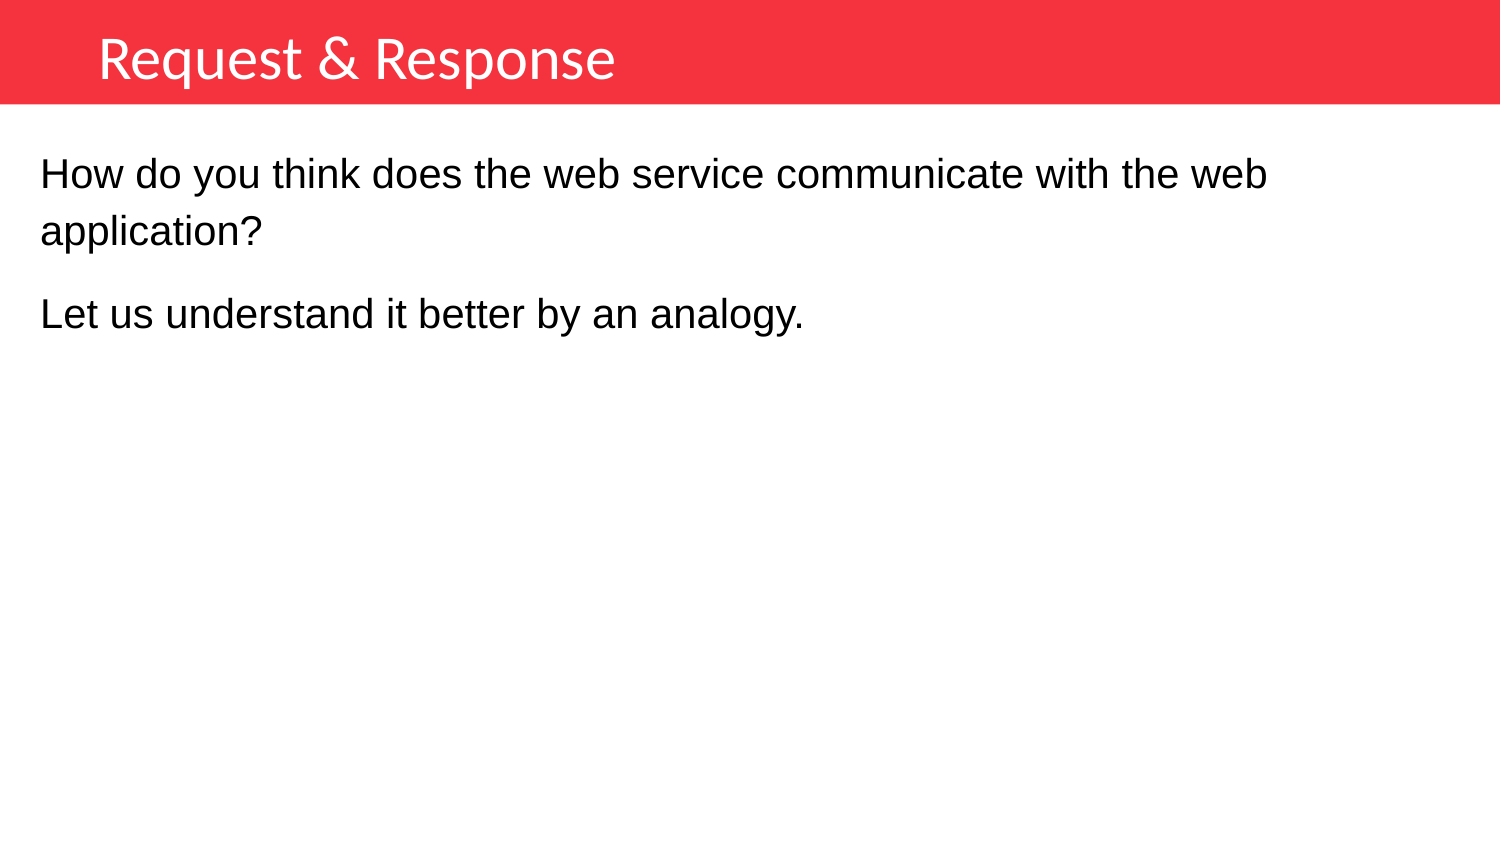

Request & Response

How do you think does the web service communicate with the web application?
Let us understand it better by an analogy.